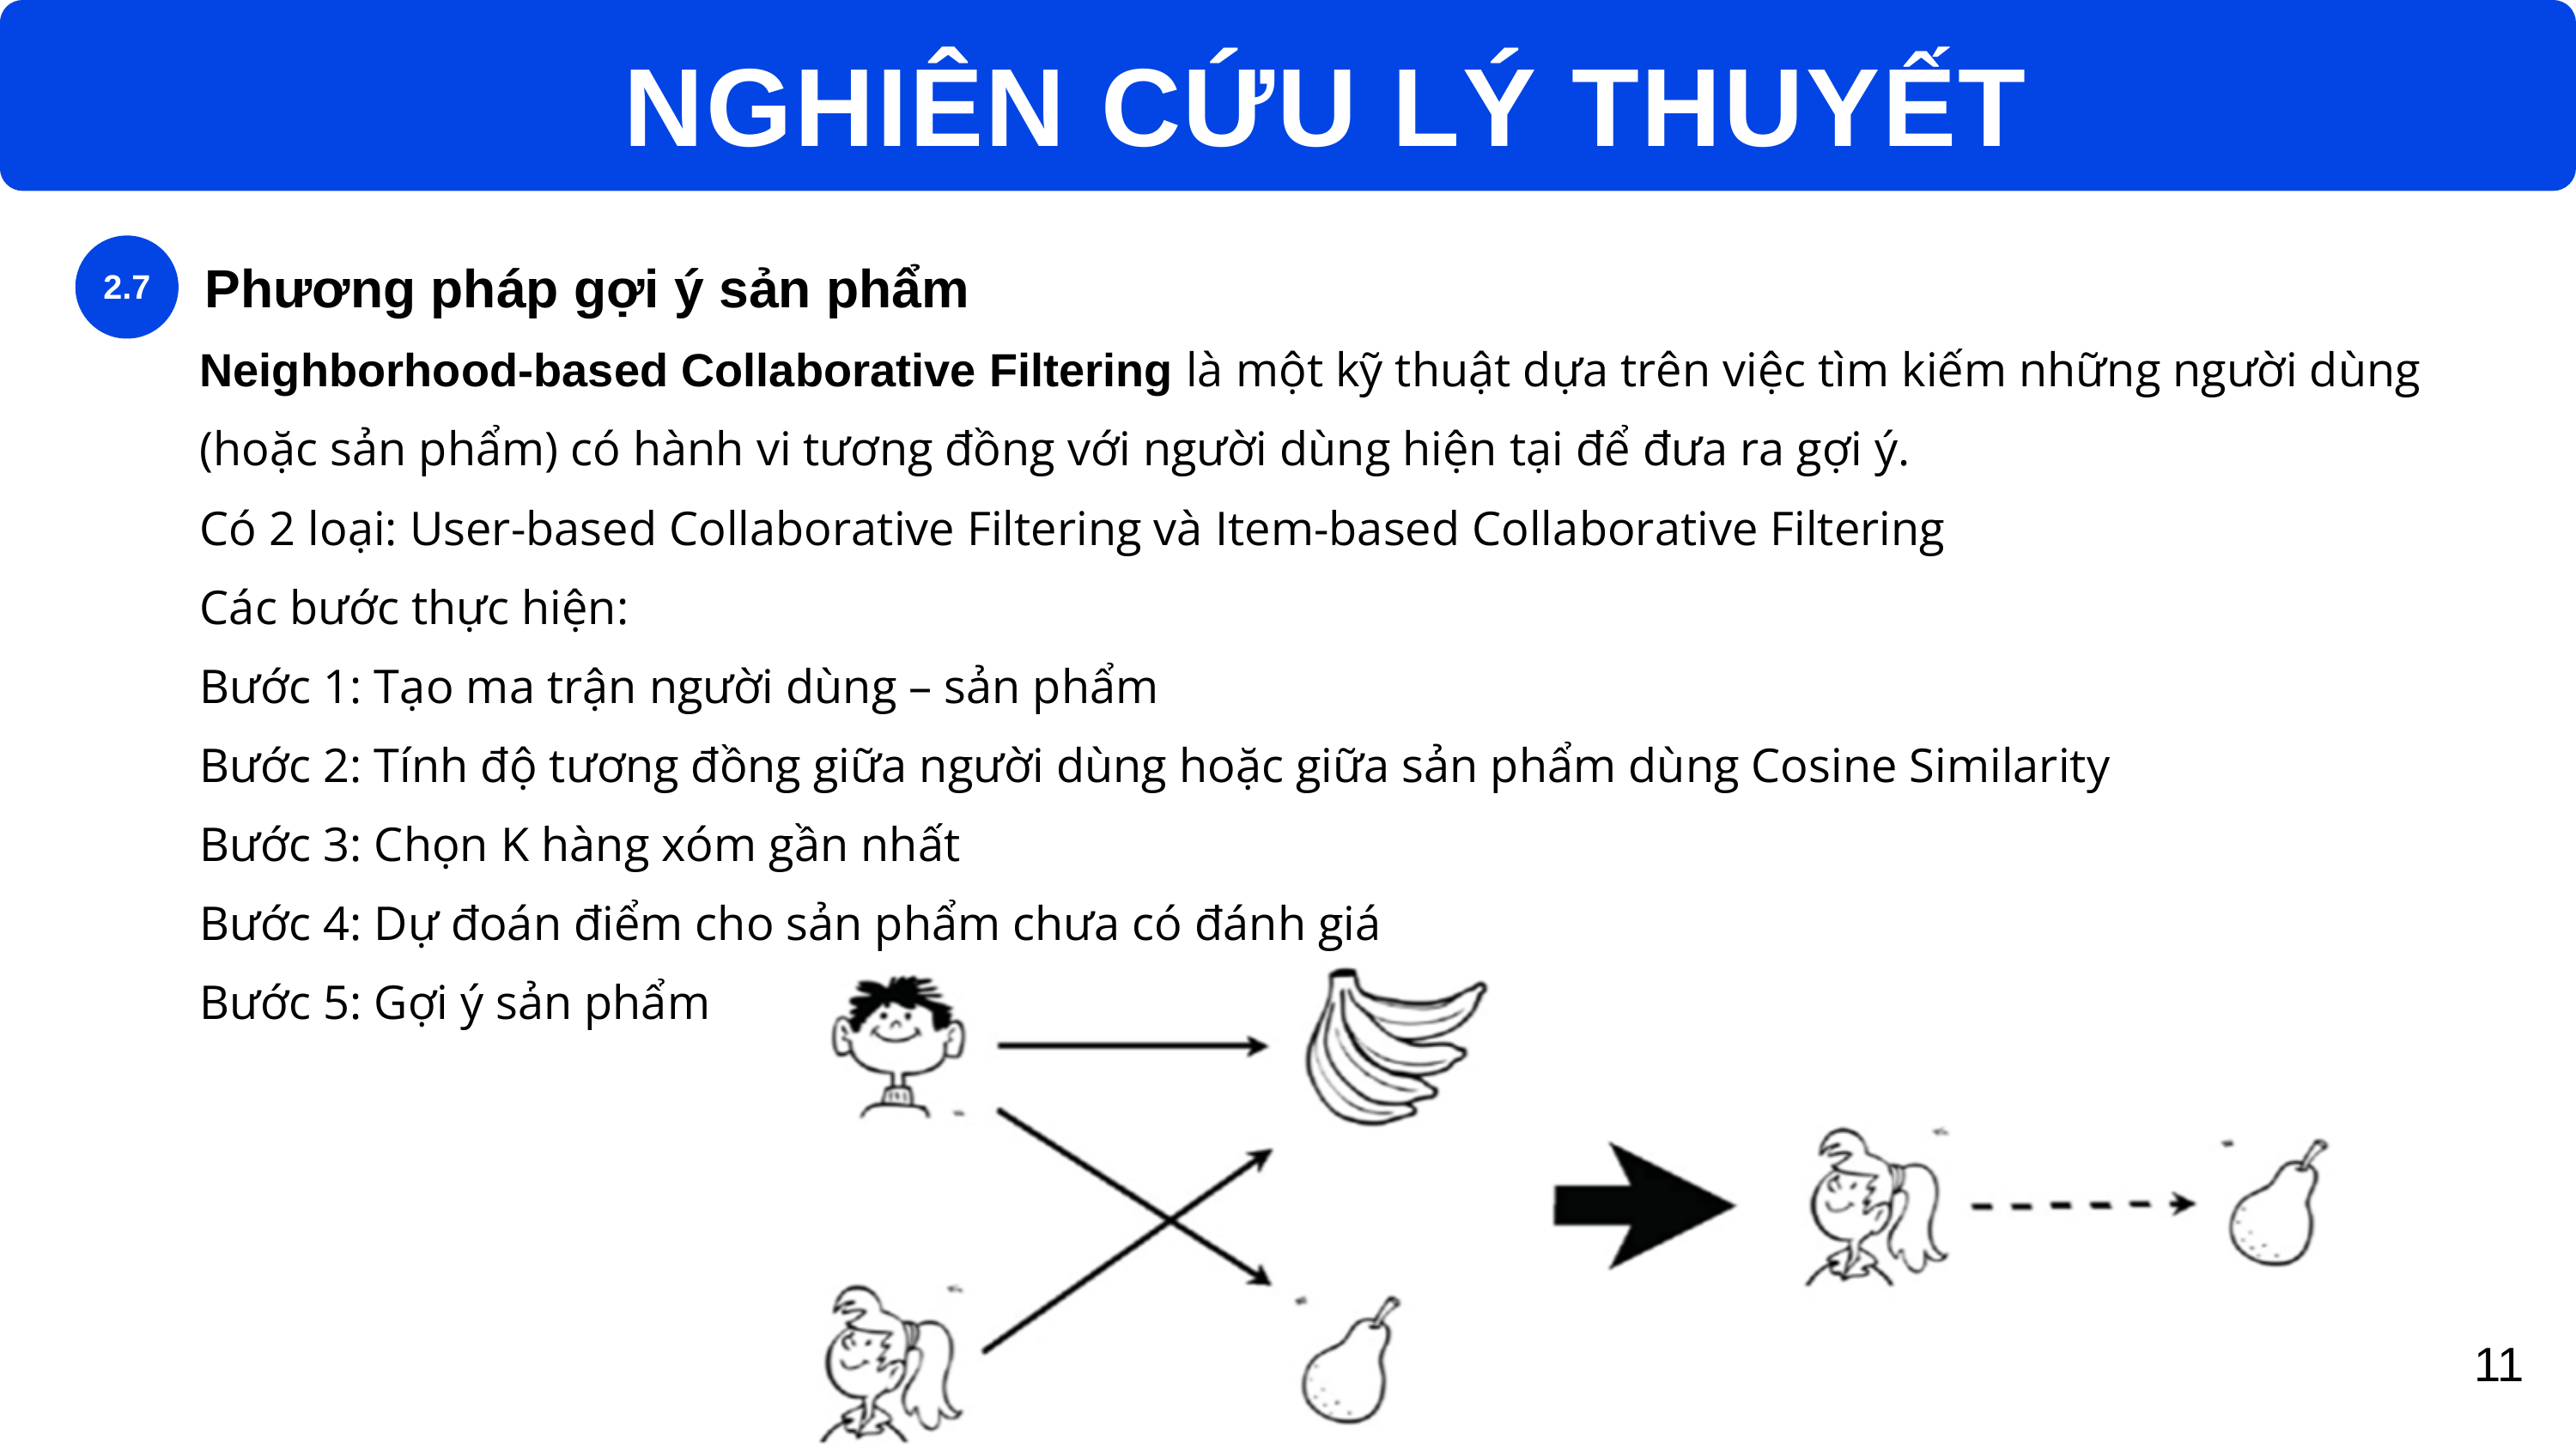

NGHIÊN CỨU LÝ THUYẾT

2.7
Phương pháp gợi ý sản phẩm

Neighborhood-based Collaborative Filtering là một kỹ thuật dựa trên việc tìm kiếm những người dùng (hoặc sản phẩm) có hành vi tương đồng với người dùng hiện tại để đưa ra gợi ý.
Có 2 loại: User-based Collaborative Filtering và Item-based Collaborative Filtering
Các bước thực hiện:
Bước 1: Tạo ma trận người dùng – sản phẩm
Bước 2: Tính độ tương đồng giữa người dùng hoặc giữa sản phẩm dùng Cosine Similarity
Bước 3: Chọn K hàng xóm gần nhất
Bước 4: Dự đoán điểm cho sản phẩm chưa có đánh giá
Bước 5: Gợi ý sản phẩm

11